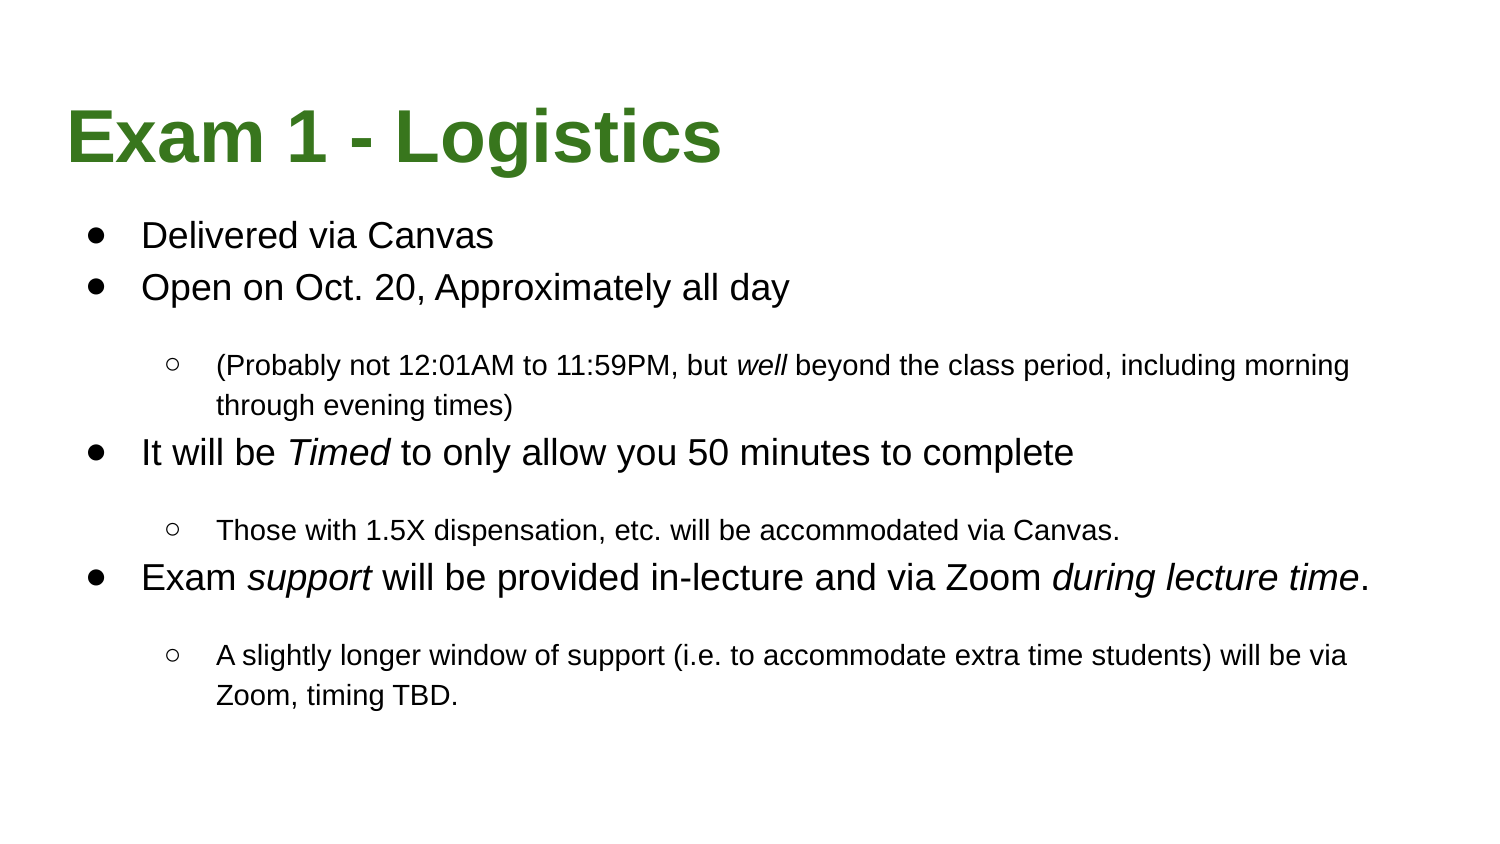

# Exam 1 - Logistics
Delivered via Canvas
Open on Oct. 20, Approximately all day
(Probably not 12:01AM to 11:59PM, but well beyond the class period, including morning through evening times)
It will be Timed to only allow you 50 minutes to complete
Those with 1.5X dispensation, etc. will be accommodated via Canvas.
Exam support will be provided in-lecture and via Zoom during lecture time.
A slightly longer window of support (i.e. to accommodate extra time students) will be via Zoom, timing TBD.